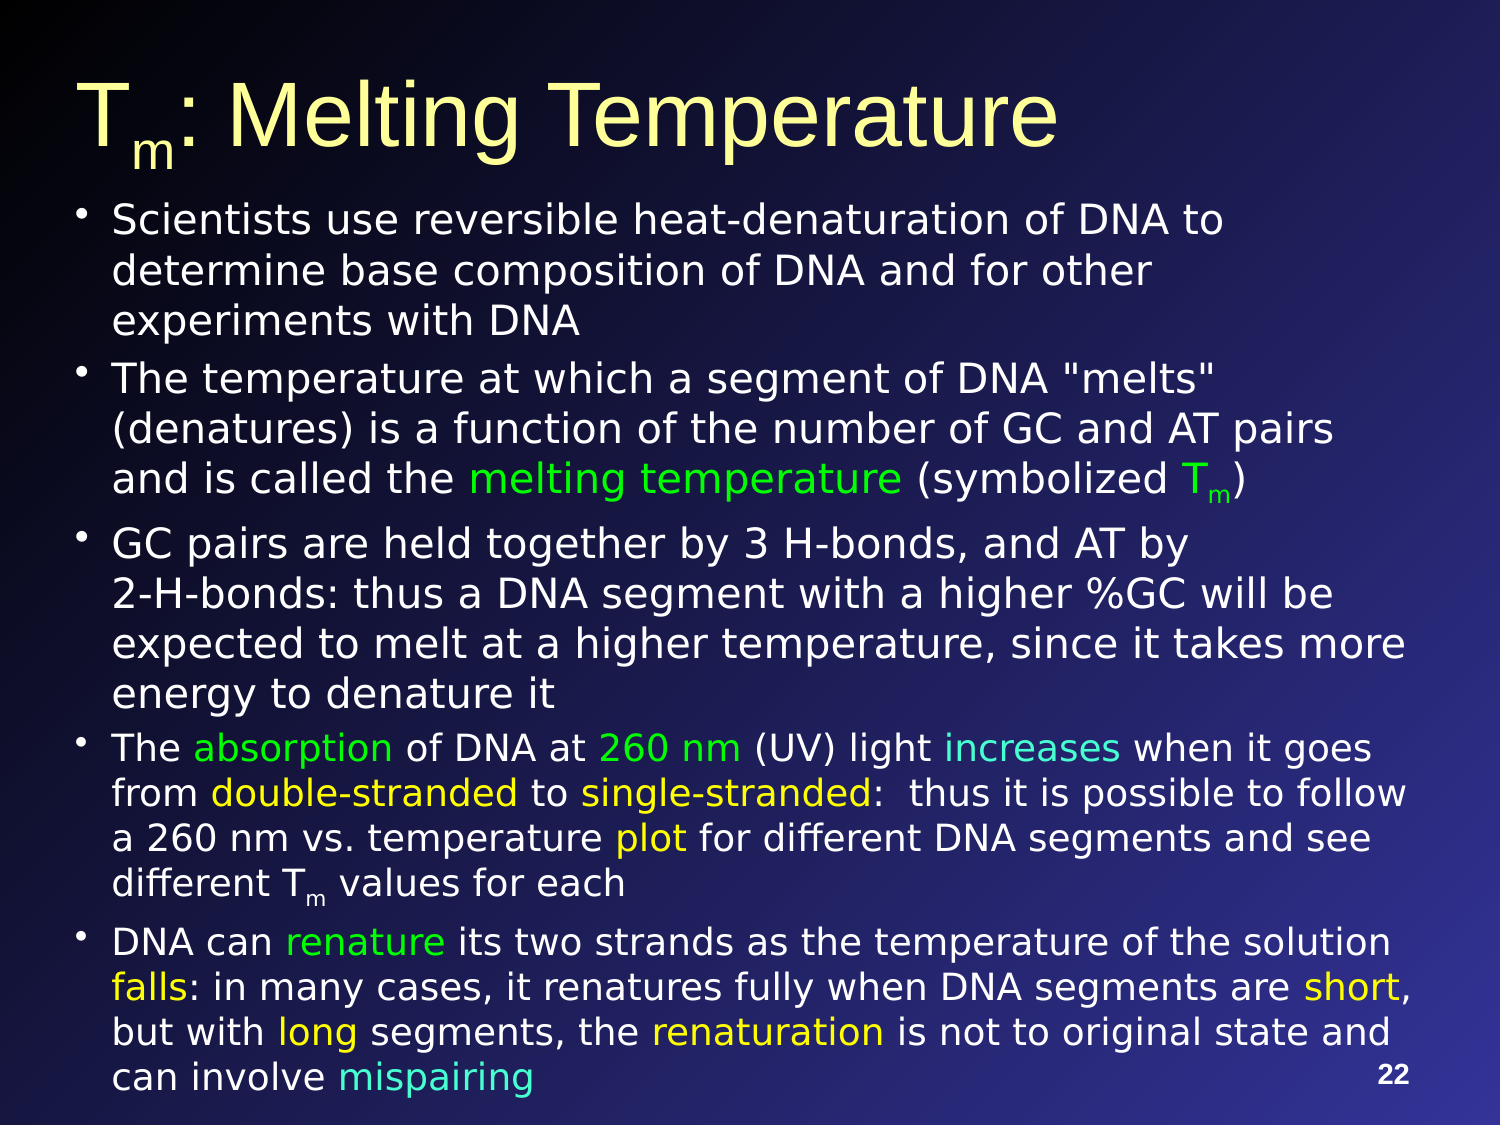

# Tm: Melting Temperature
Scientists use reversible heat-denaturation of DNA to determine base composition of DNA and for other experiments with DNA
The temperature at which a segment of DNA "melts" (denatures) is a function of the number of GC and AT pairs and is called the melting temperature (symbolized Tm)
GC pairs are held together by 3 H-bonds, and AT by
2-H-bonds: thus a DNA segment with a higher %GC will be expected to melt at a higher temperature, since it takes more energy to denature it
The absorption of DNA at 260 nm (UV) light increases when it goes from double-stranded to single-stranded:  thus it is possible to follow a 260 nm vs. temperature plot for different DNA segments and see different Tm values for each
DNA can renature its two strands as the temperature of the solution falls: in many cases, it renatures fully when DNA segments are short, but with long segments, the renaturation is not to original state and can involve mispairing
22